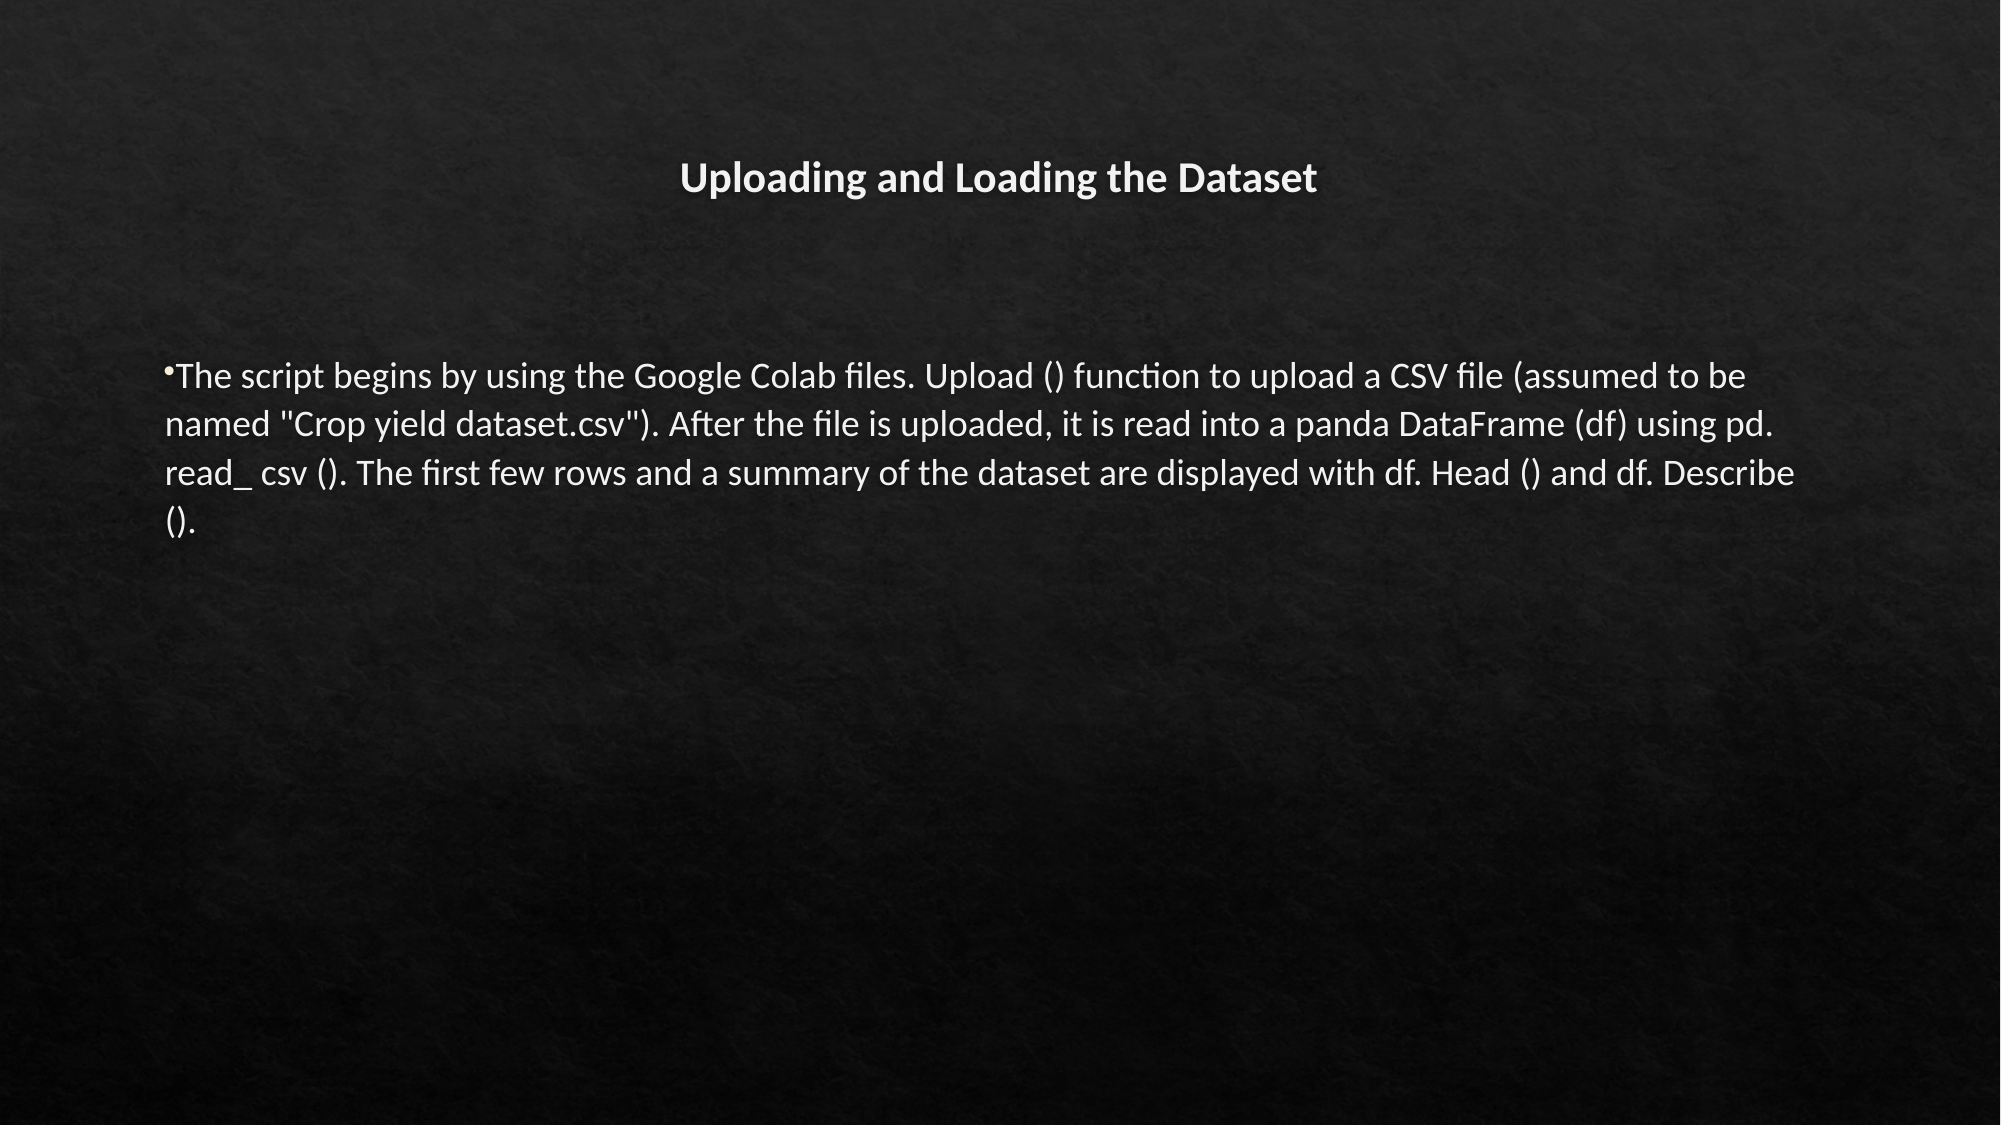

# Uploading and Loading the Dataset
The script begins by using the Google Colab files. Upload () function to upload a CSV file (assumed to be named "Crop yield dataset.csv"). After the file is uploaded, it is read into a panda DataFrame (df) using pd. read_ csv (). The first few rows and a summary of the dataset are displayed with df. Head () and df. Describe ().